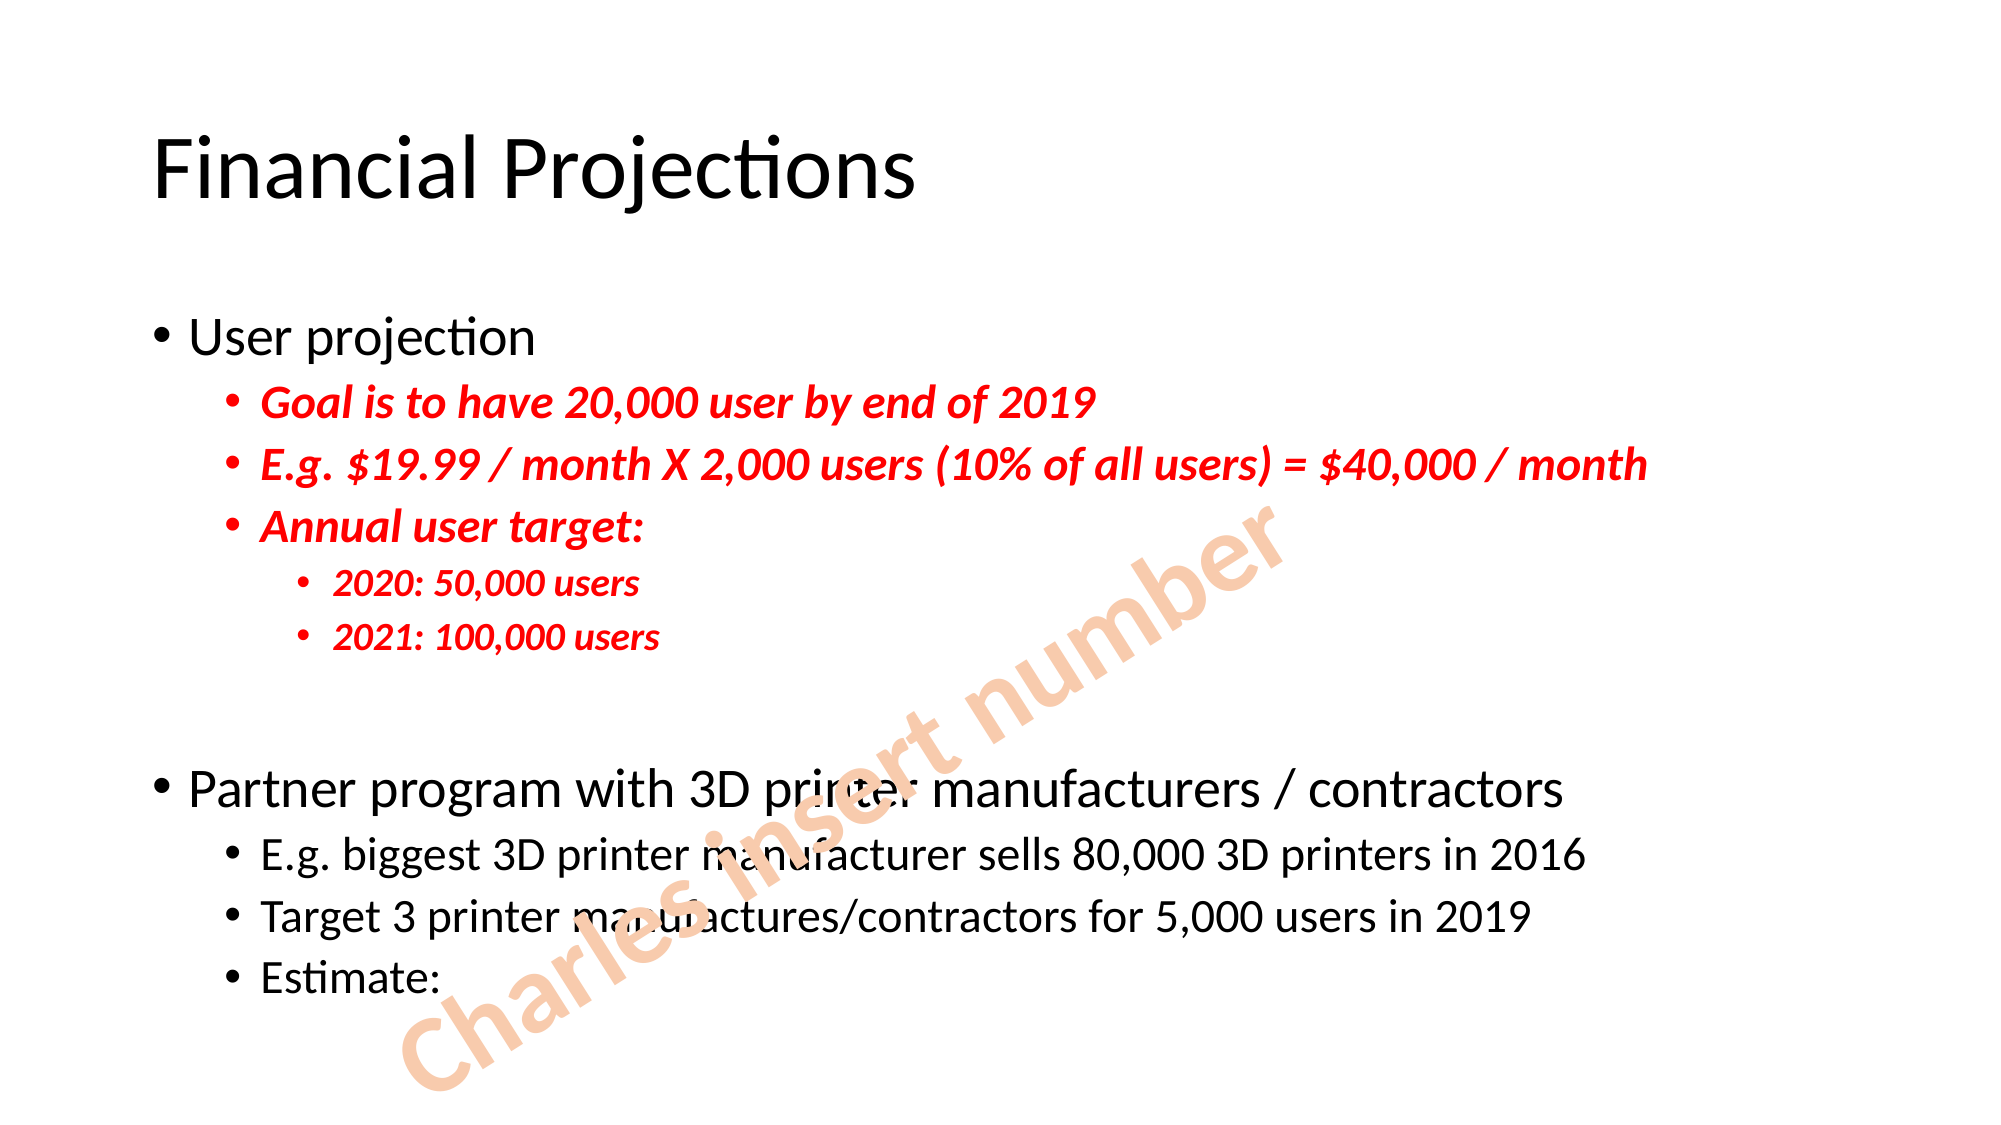

# Financial Projections
User projection
Goal is to have 20,000 user by end of 2019
E.g. $19.99 / month X 2,000 users (10% of all users) = $40,000 / month
Annual user target:
2020: 50,000 users
2021: 100,000 users

Partner program with 3D printer manufacturers / contractors
E.g. biggest 3D printer manufacturer sells 80,000 3D printers in 2016
Target 3 printer manufactures/contractors for 5,000 users in 2019
Estimate:

Charles insert number